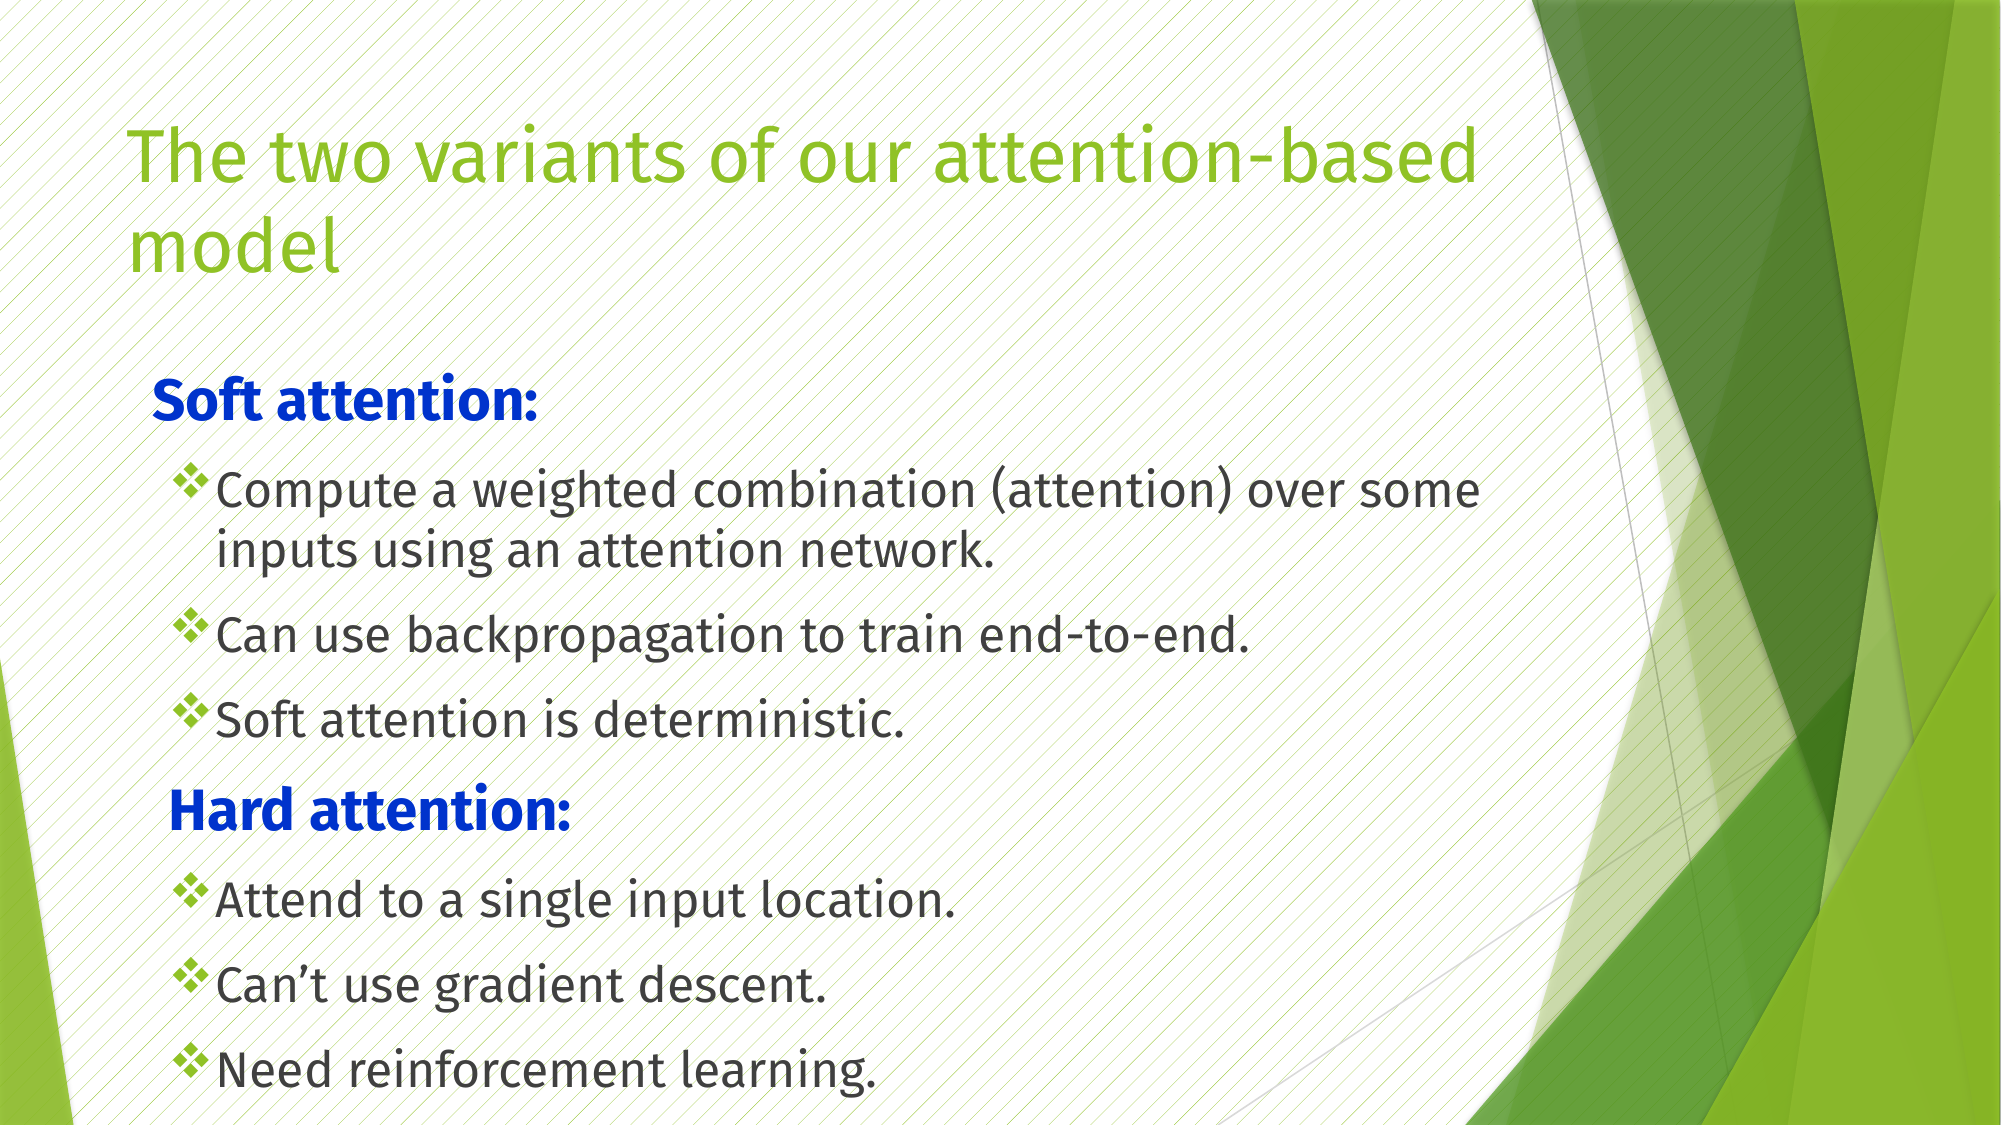

# The two variants of our attention-based model
 Soft attention:
Compute a weighted combination (attention) over some inputs using an attention network.
Can use backpropagation to train end-to-end.
Soft attention is deterministic.
Hard attention:
Attend to a single input location.
Can’t use gradient descent.
Need reinforcement learning.